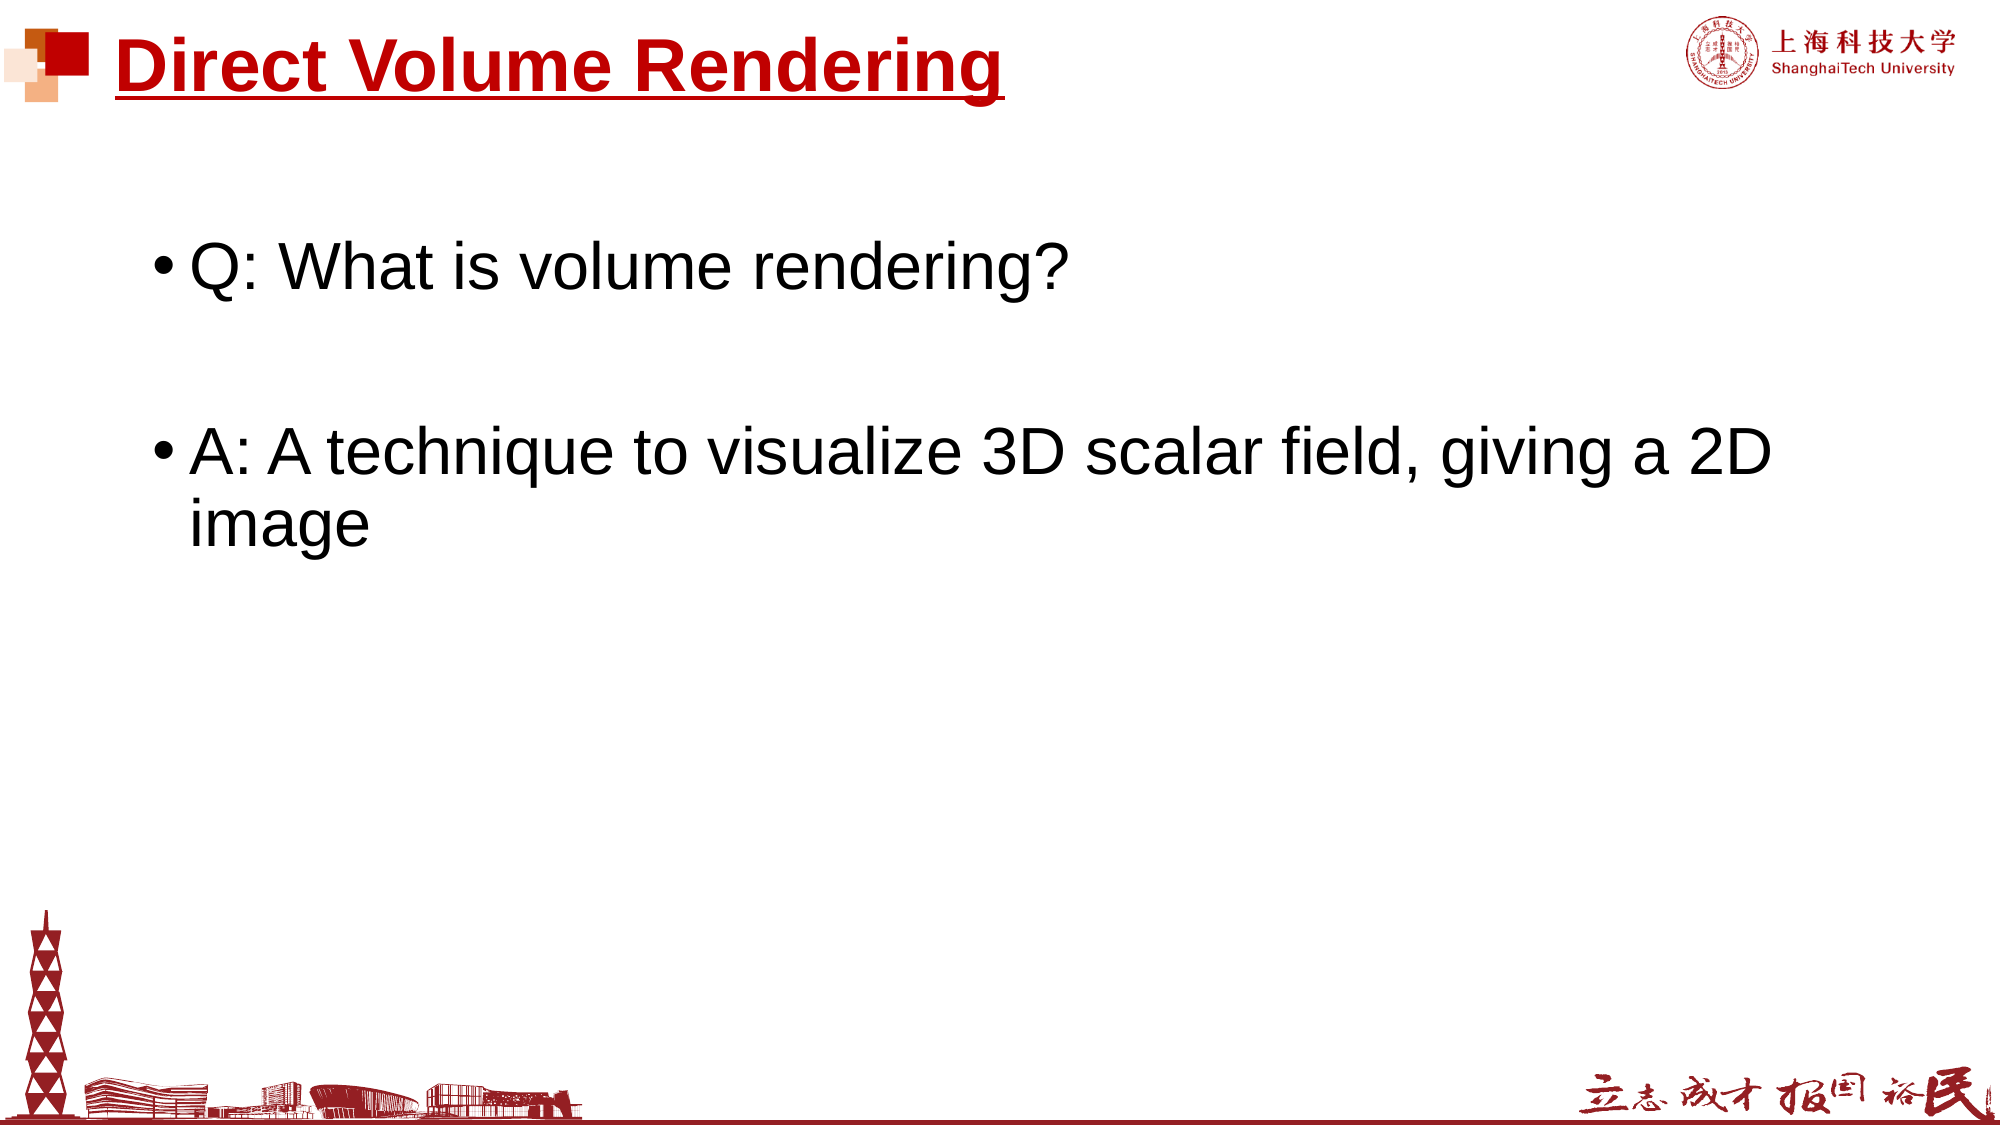

# Direct Volume Rendering
Q: What is volume rendering?

A: A technique to visualize 3D scalar field, giving a 2D image